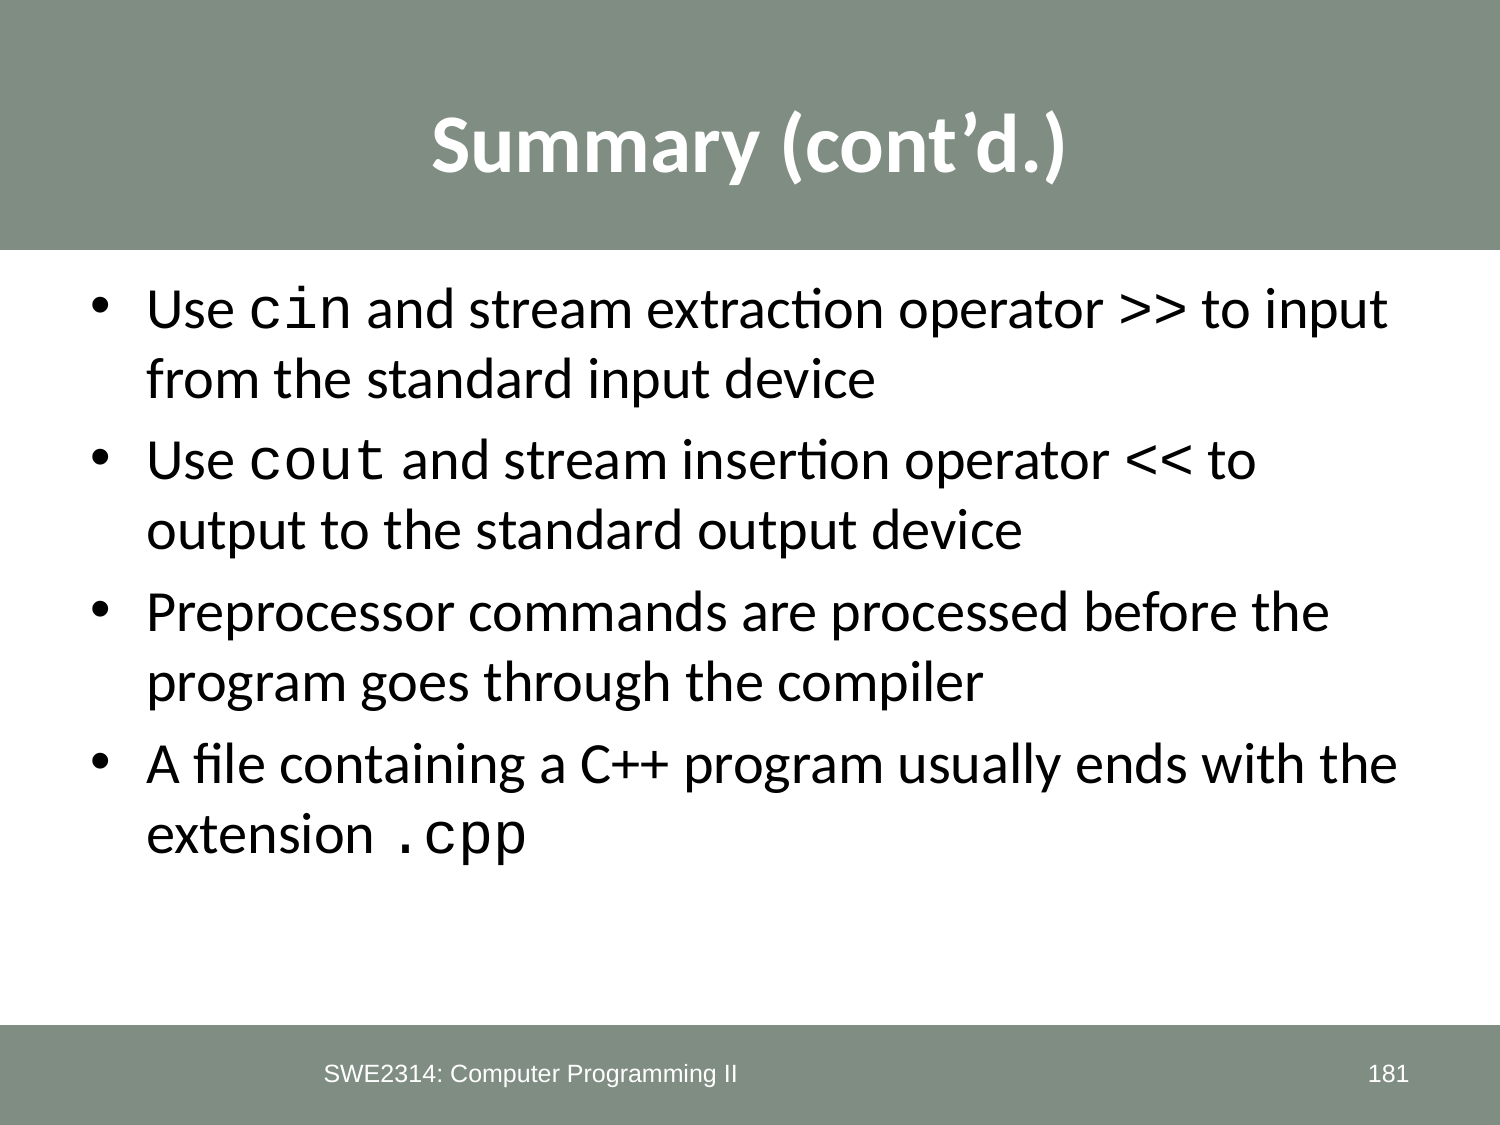

# Summary (cont’d.)
Use cin and stream extraction operator >> to input from the standard input device
Use cout and stream insertion operator << to output to the standard output device
Preprocessor commands are processed before the program goes through the compiler
A file containing a C++ program usually ends with the extension .cpp
SWE2314: Computer Programming II
181